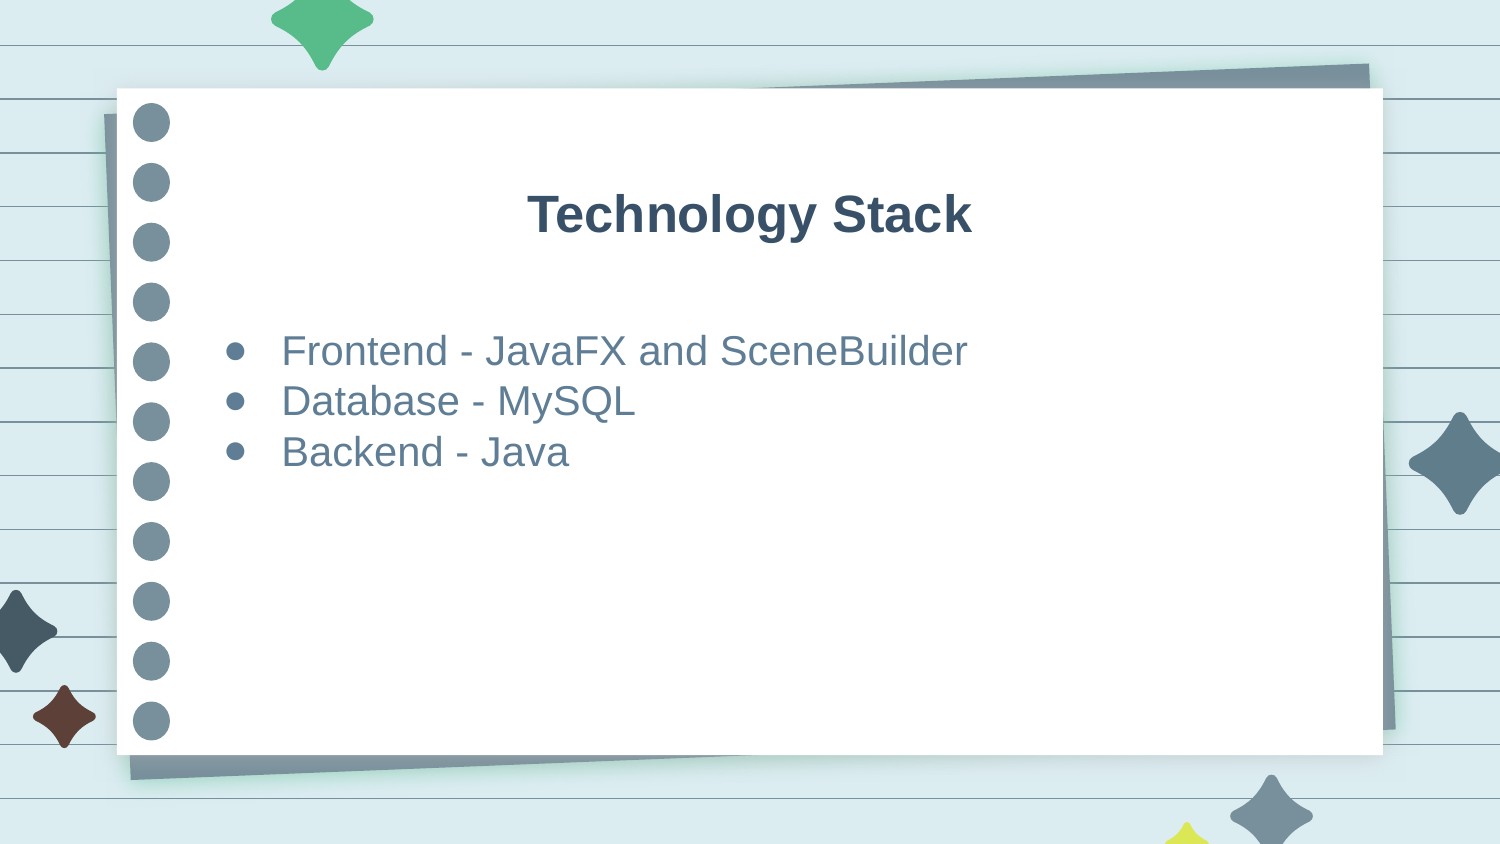

# Technology Stack
Frontend - JavaFX and SceneBuilder
Database - MySQL
Backend - Java